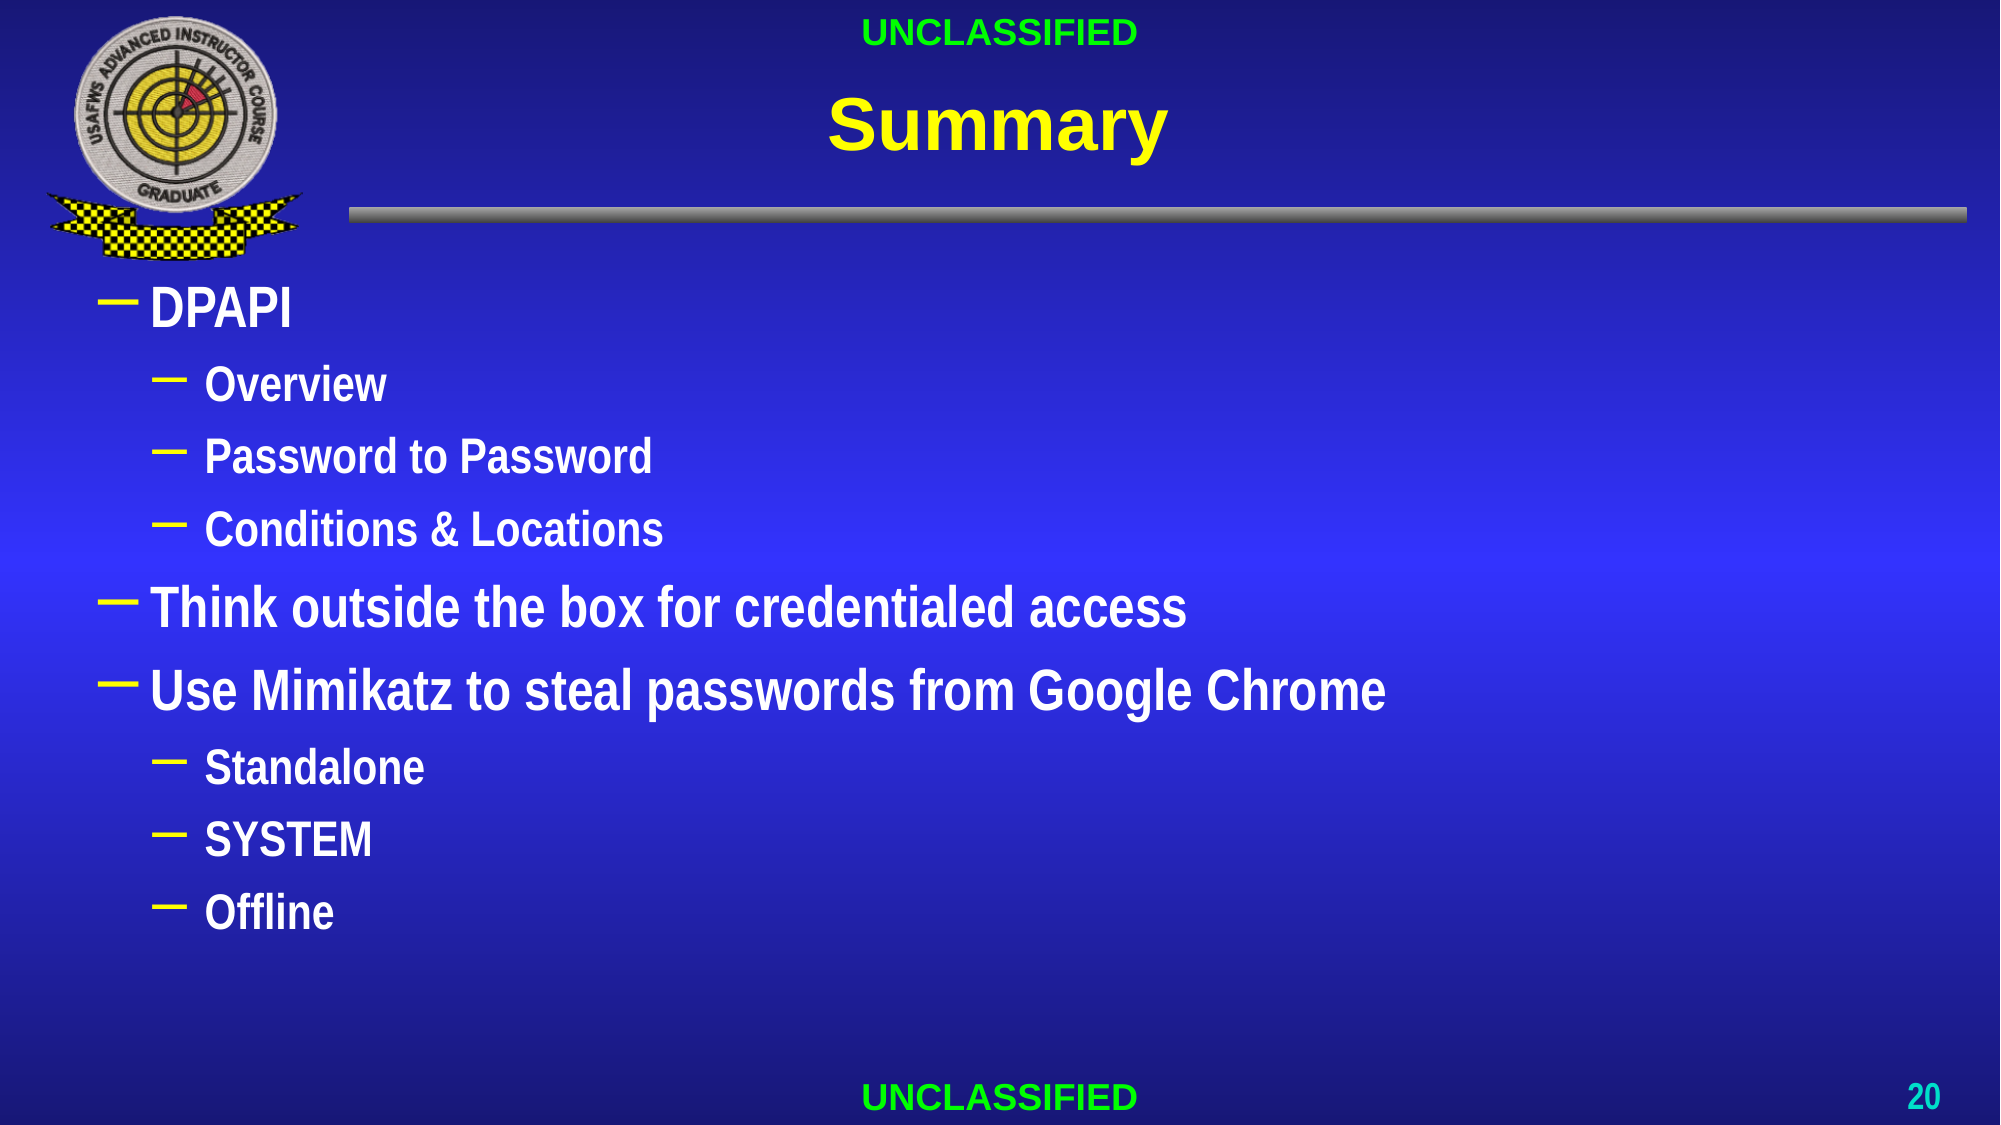

# Summary
DPAPI
Overview
Password to Password
Conditions & Locations
Think outside the box for credentialed access
Use Mimikatz to steal passwords from Google Chrome
Standalone
SYSTEM
Offline